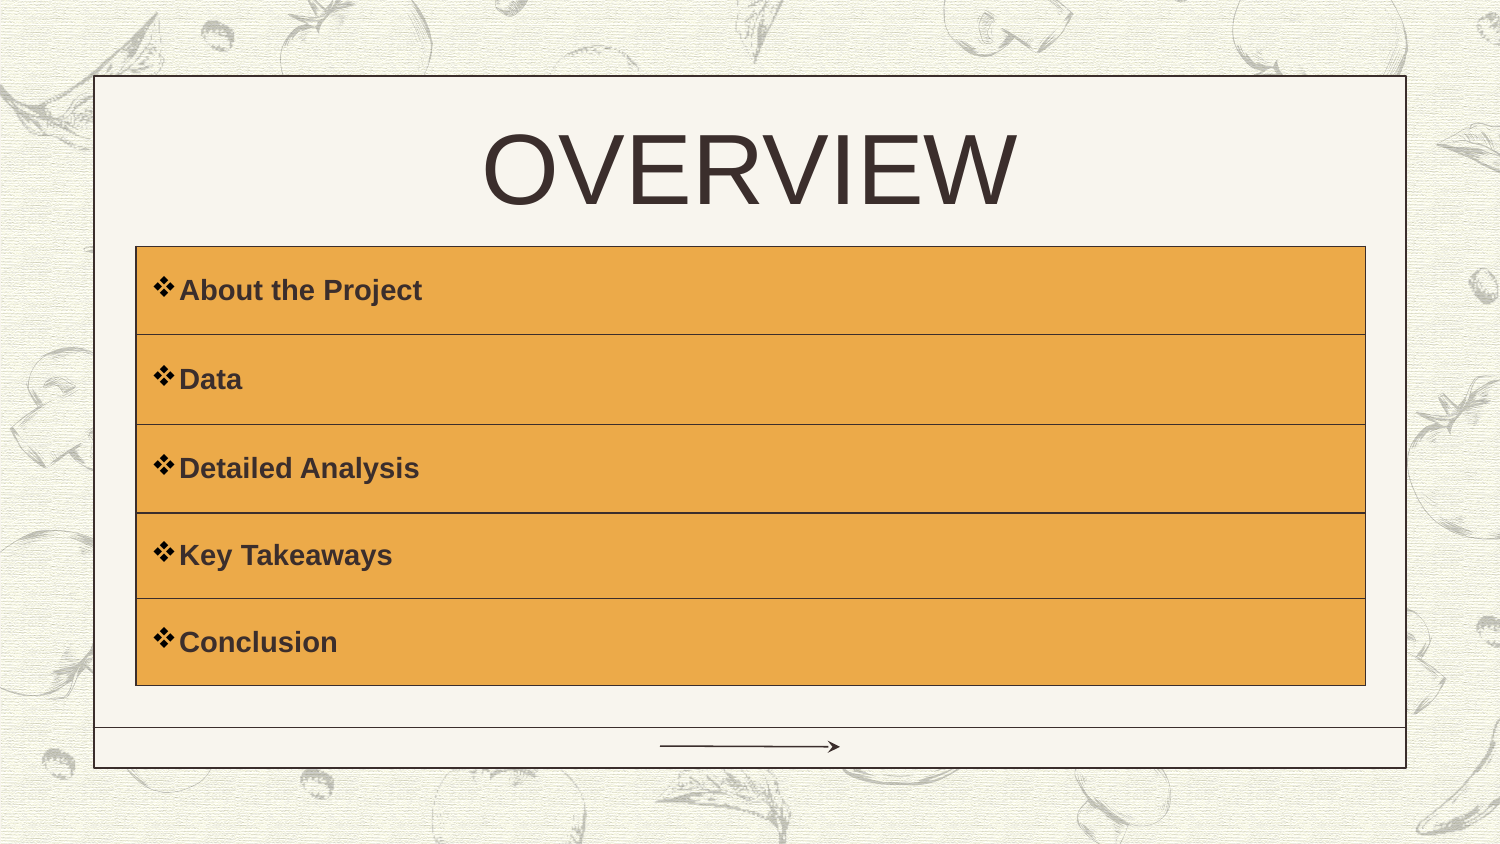

# OVERVIEW
| About the Project |
| --- |
| Data |
| Detailed Analysis |
| Key Takeaways |
| Conclusion |